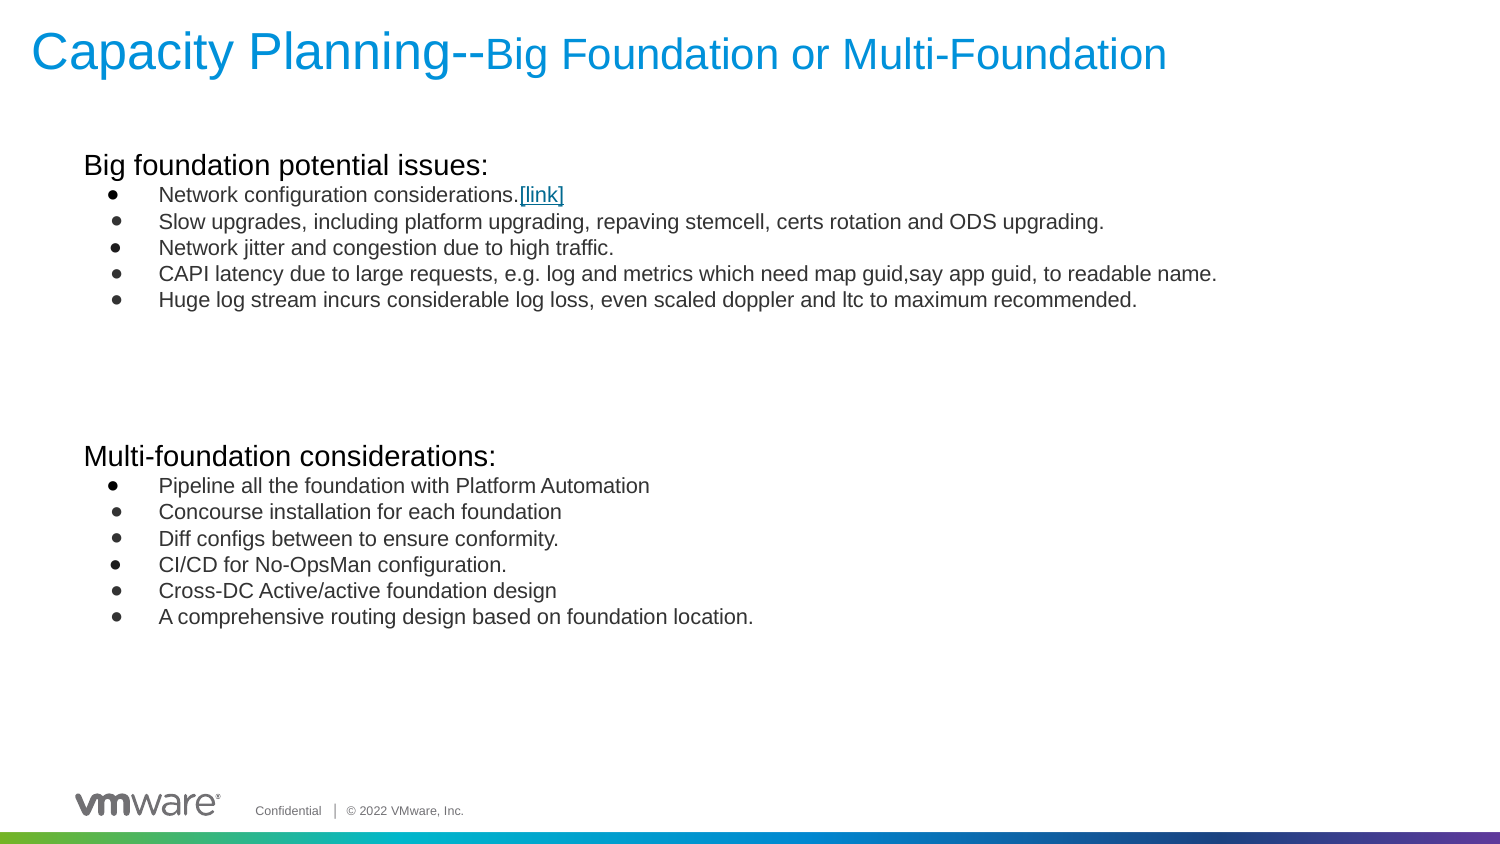

# Capacity Planning--Big Foundation or Multi-Foundation
Big foundation potential issues:
Network configuration considerations.[link]
Slow upgrades, including platform upgrading, repaving stemcell, certs rotation and ODS upgrading.
Network jitter and congestion due to high traffic.
CAPI latency due to large requests, e.g. log and metrics which need map guid,say app guid, to readable name.
Huge log stream incurs considerable log loss, even scaled doppler and ltc to maximum recommended.

Multi-foundation considerations:
Pipeline all the foundation with Platform Automation
Concourse installation for each foundation
Diff configs between to ensure conformity.
CI/CD for No-OpsMan configuration.
Cross-DC Active/active foundation design
A comprehensive routing design based on foundation location.